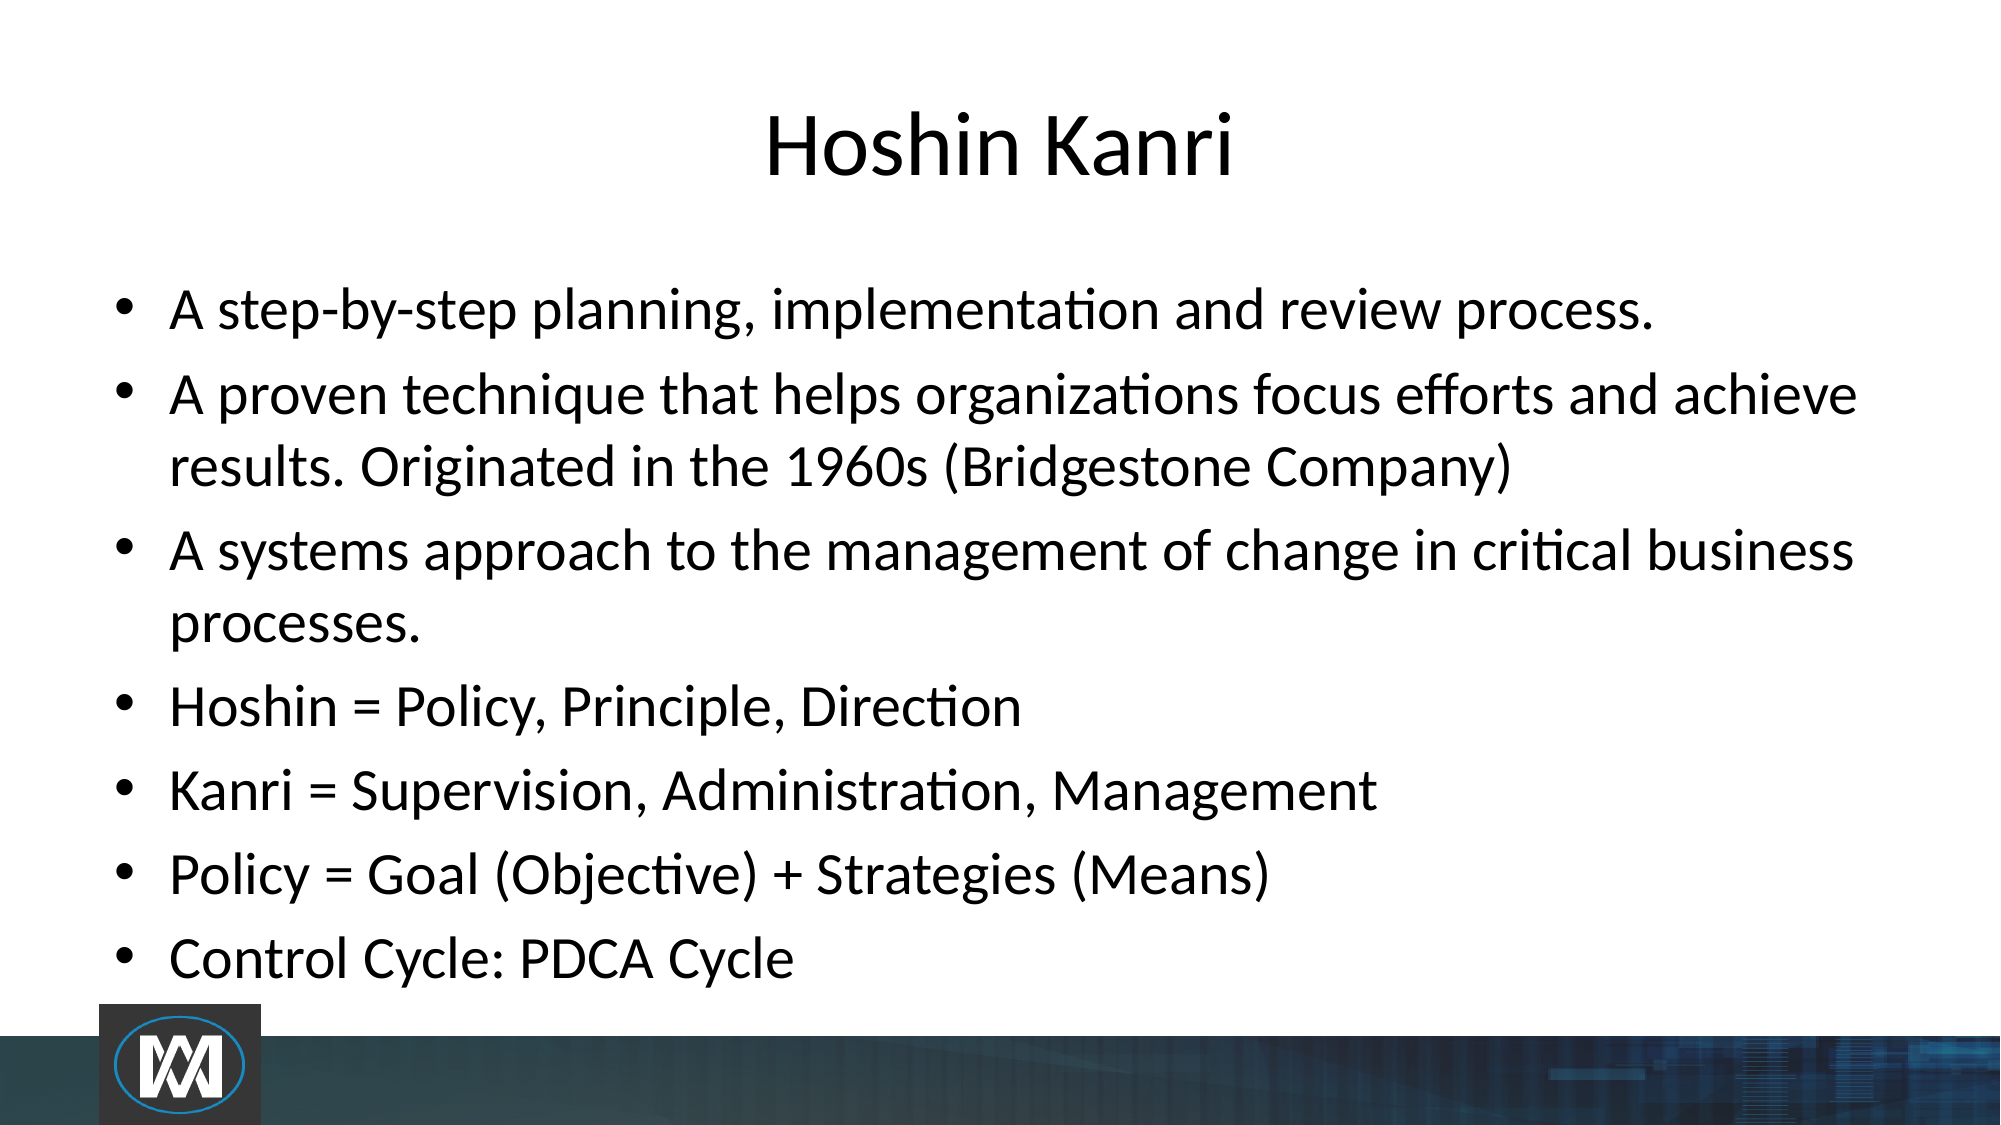

# Hoshin Kanri
A step-by-step planning, implementation and review process.
A proven technique that helps organizations focus efforts and achieve results. Originated in the 1960s (Bridgestone Company)
A systems approach to the management of change in critical business processes.
Hoshin = Policy, Principle, Direction
Kanri = Supervision, Administration, Management
Policy = Goal (Objective) + Strategies (Means)
Control Cycle: PDCA Cycle